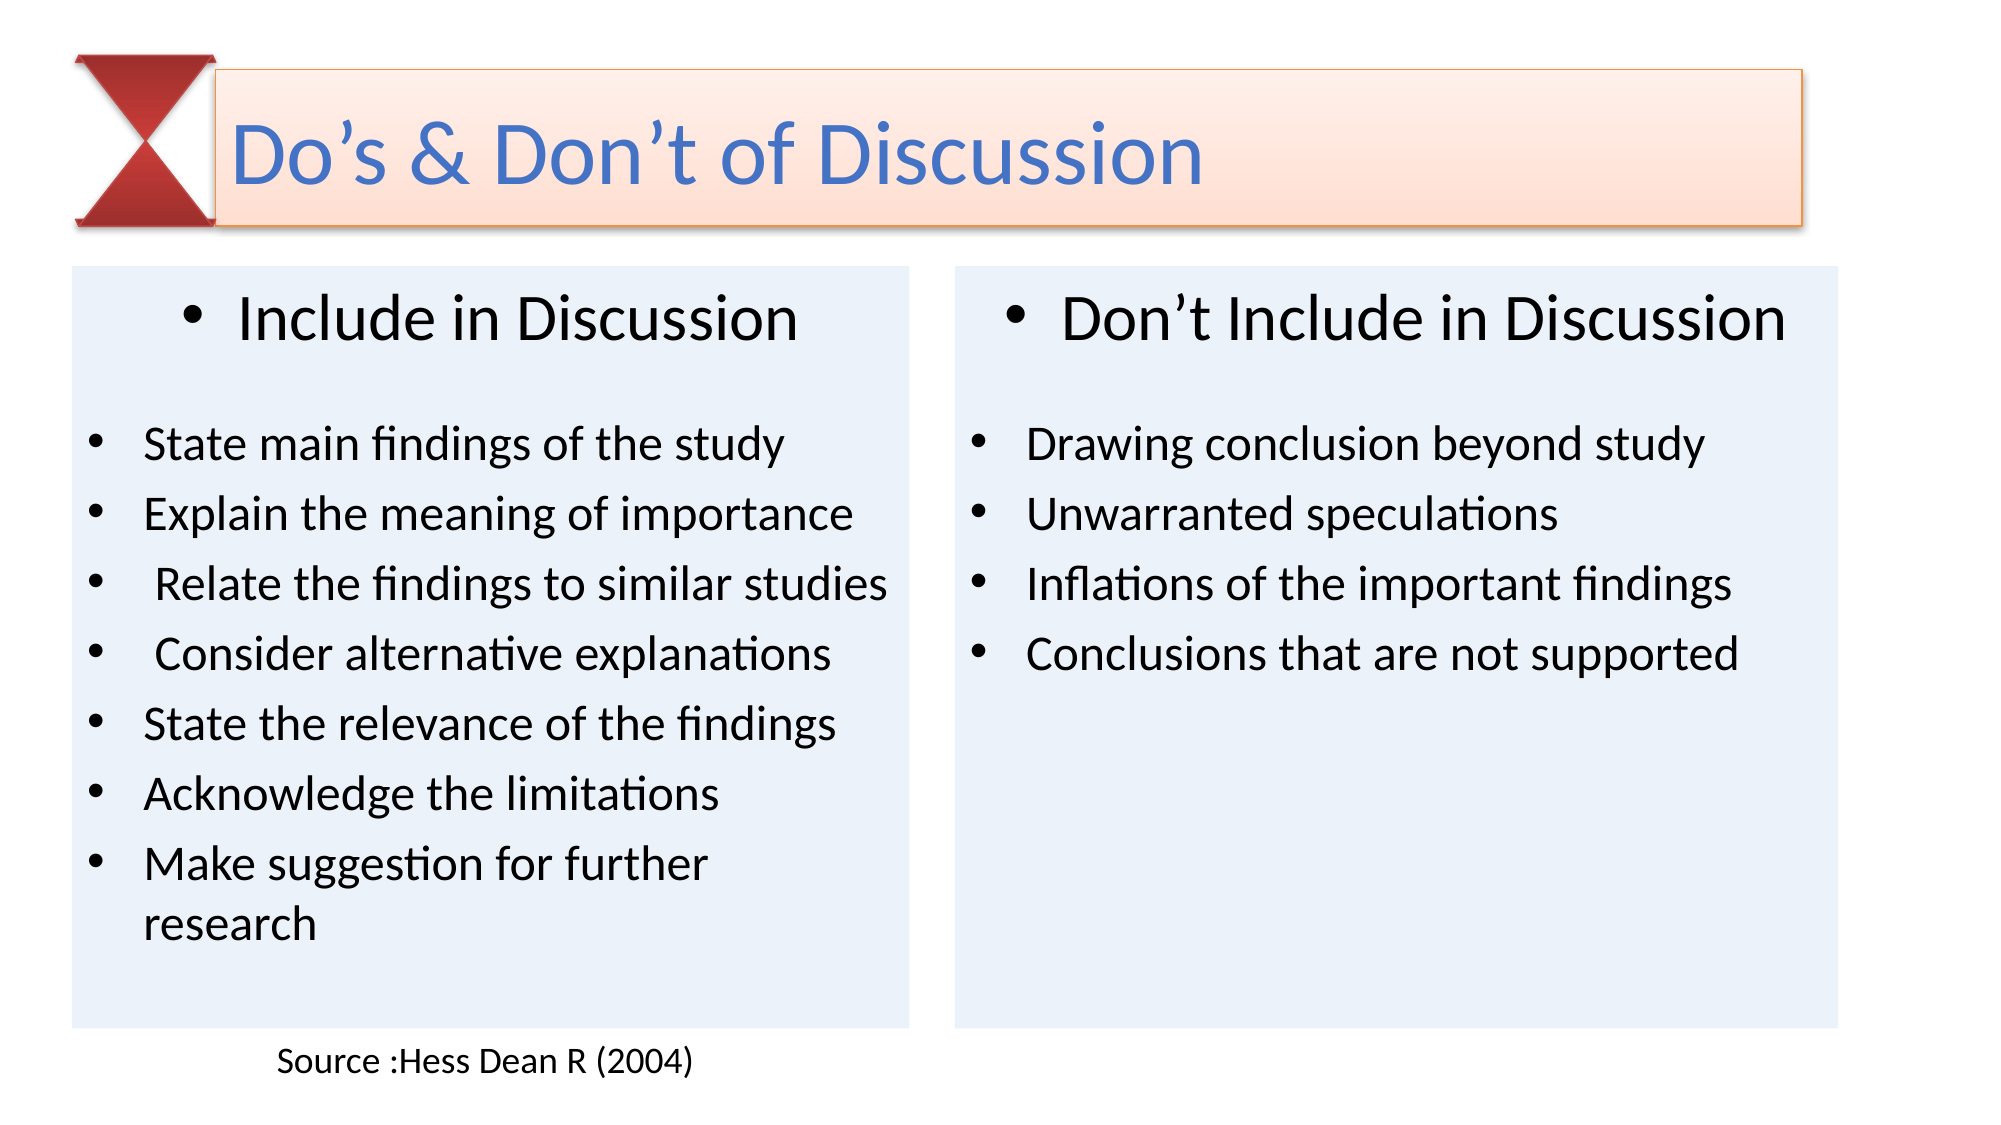

Do’s & Don’t of Discussion
Don’t Include in Discussion

Drawing conclusion beyond study
Unwarranted speculations
Inflations of the important findings
Conclusions that are not supported

Include in Discussion

State main findings of the study
Explain the meaning of importance
 Relate the findings to similar studies
 Consider alternative explanations
State the relevance of the findings
Acknowledge the limitations
Make suggestion for further research

Source :Hess Dean R (2004)